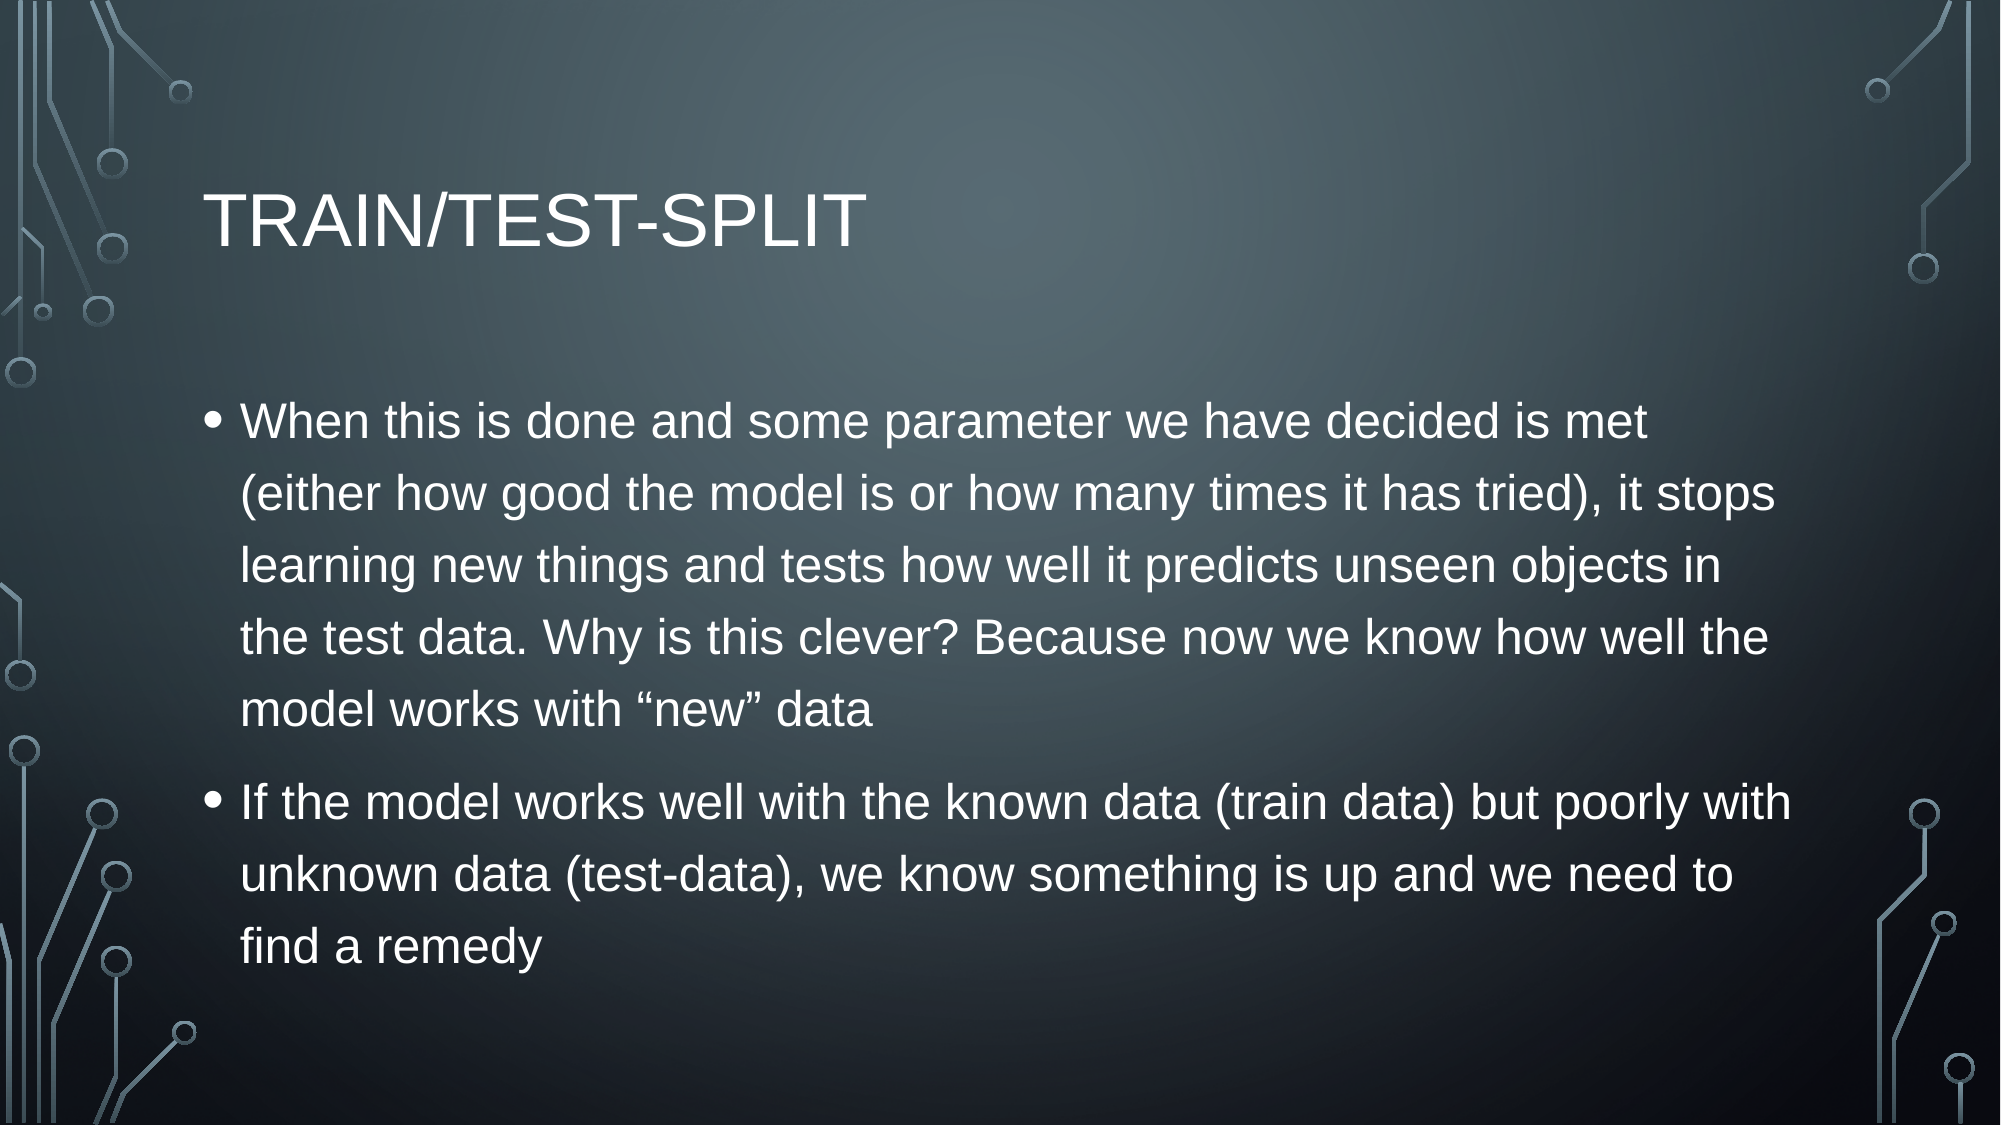

# Train/test-split
When this is done and some parameter we have decided is met (either how good the model is or how many times it has tried), it stops learning new things and tests how well it predicts unseen objects in the test data. Why is this clever? Because now we know how well the model works with “new” data
If the model works well with the known data (train data) but poorly with unknown data (test-data), we know something is up and we need to find a remedy